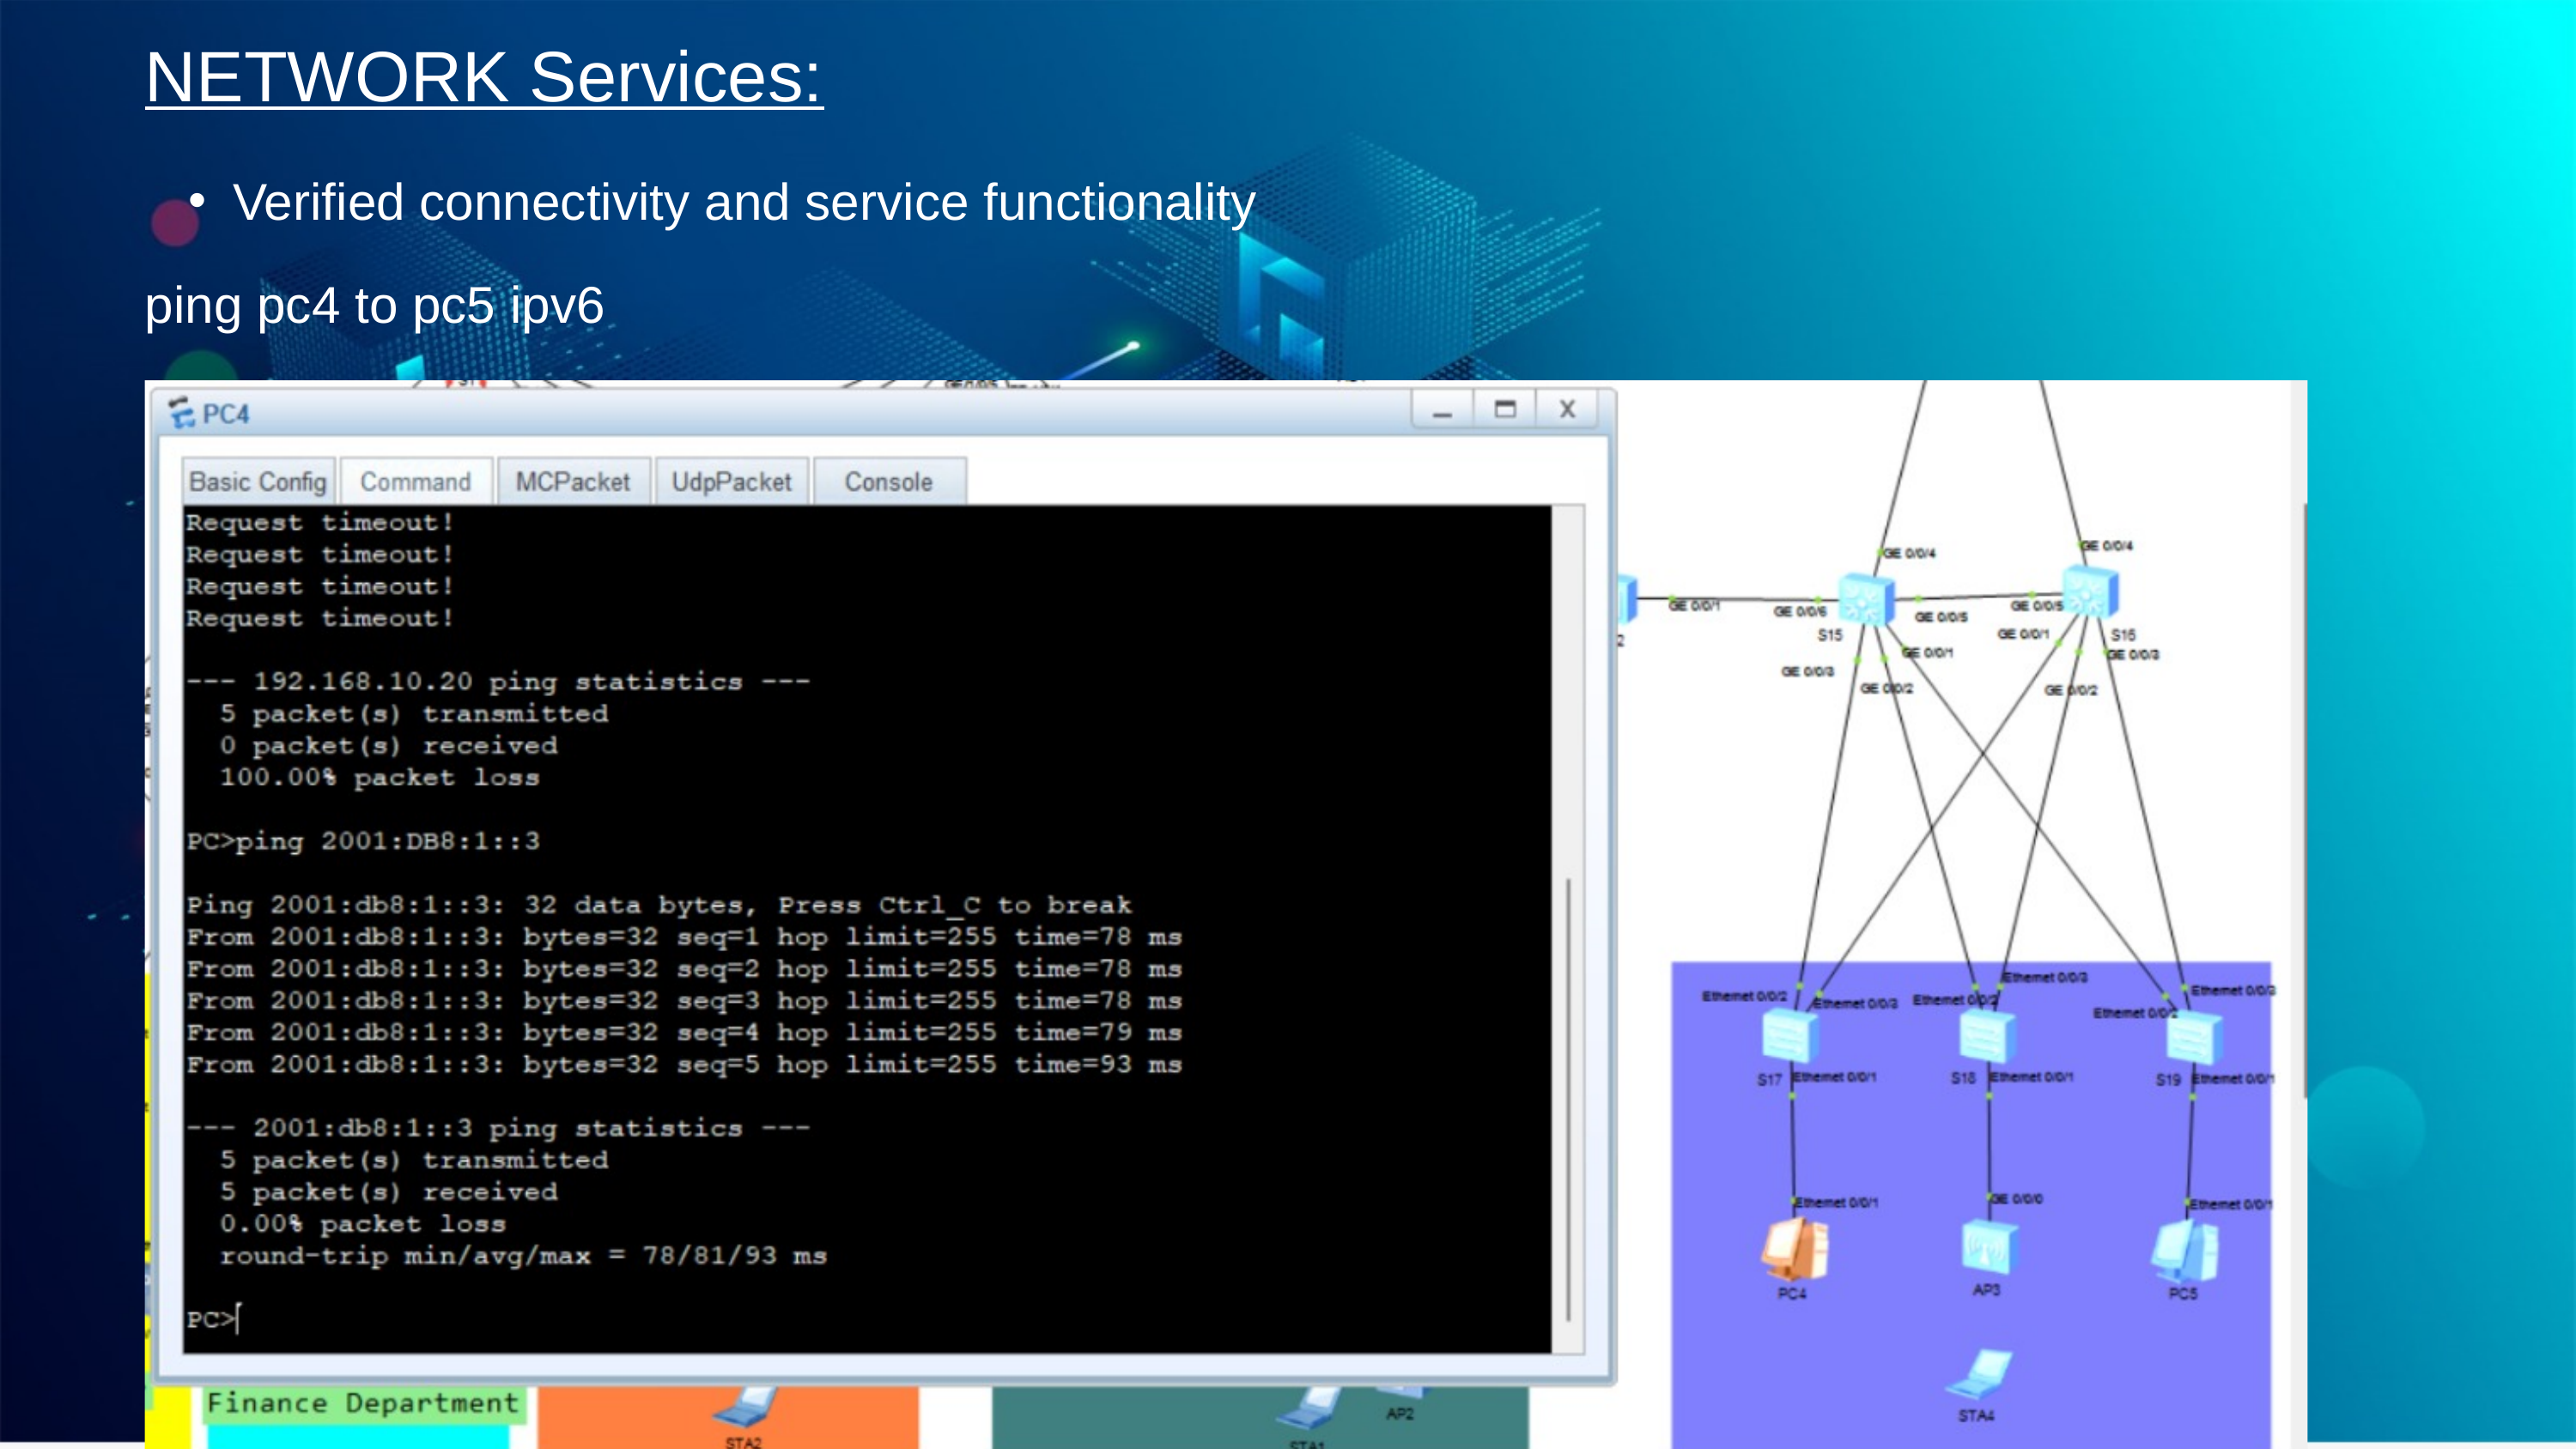

NETWORK Services:

Verified connectivity and service functionality

ping pc4 to pc5 ipv6